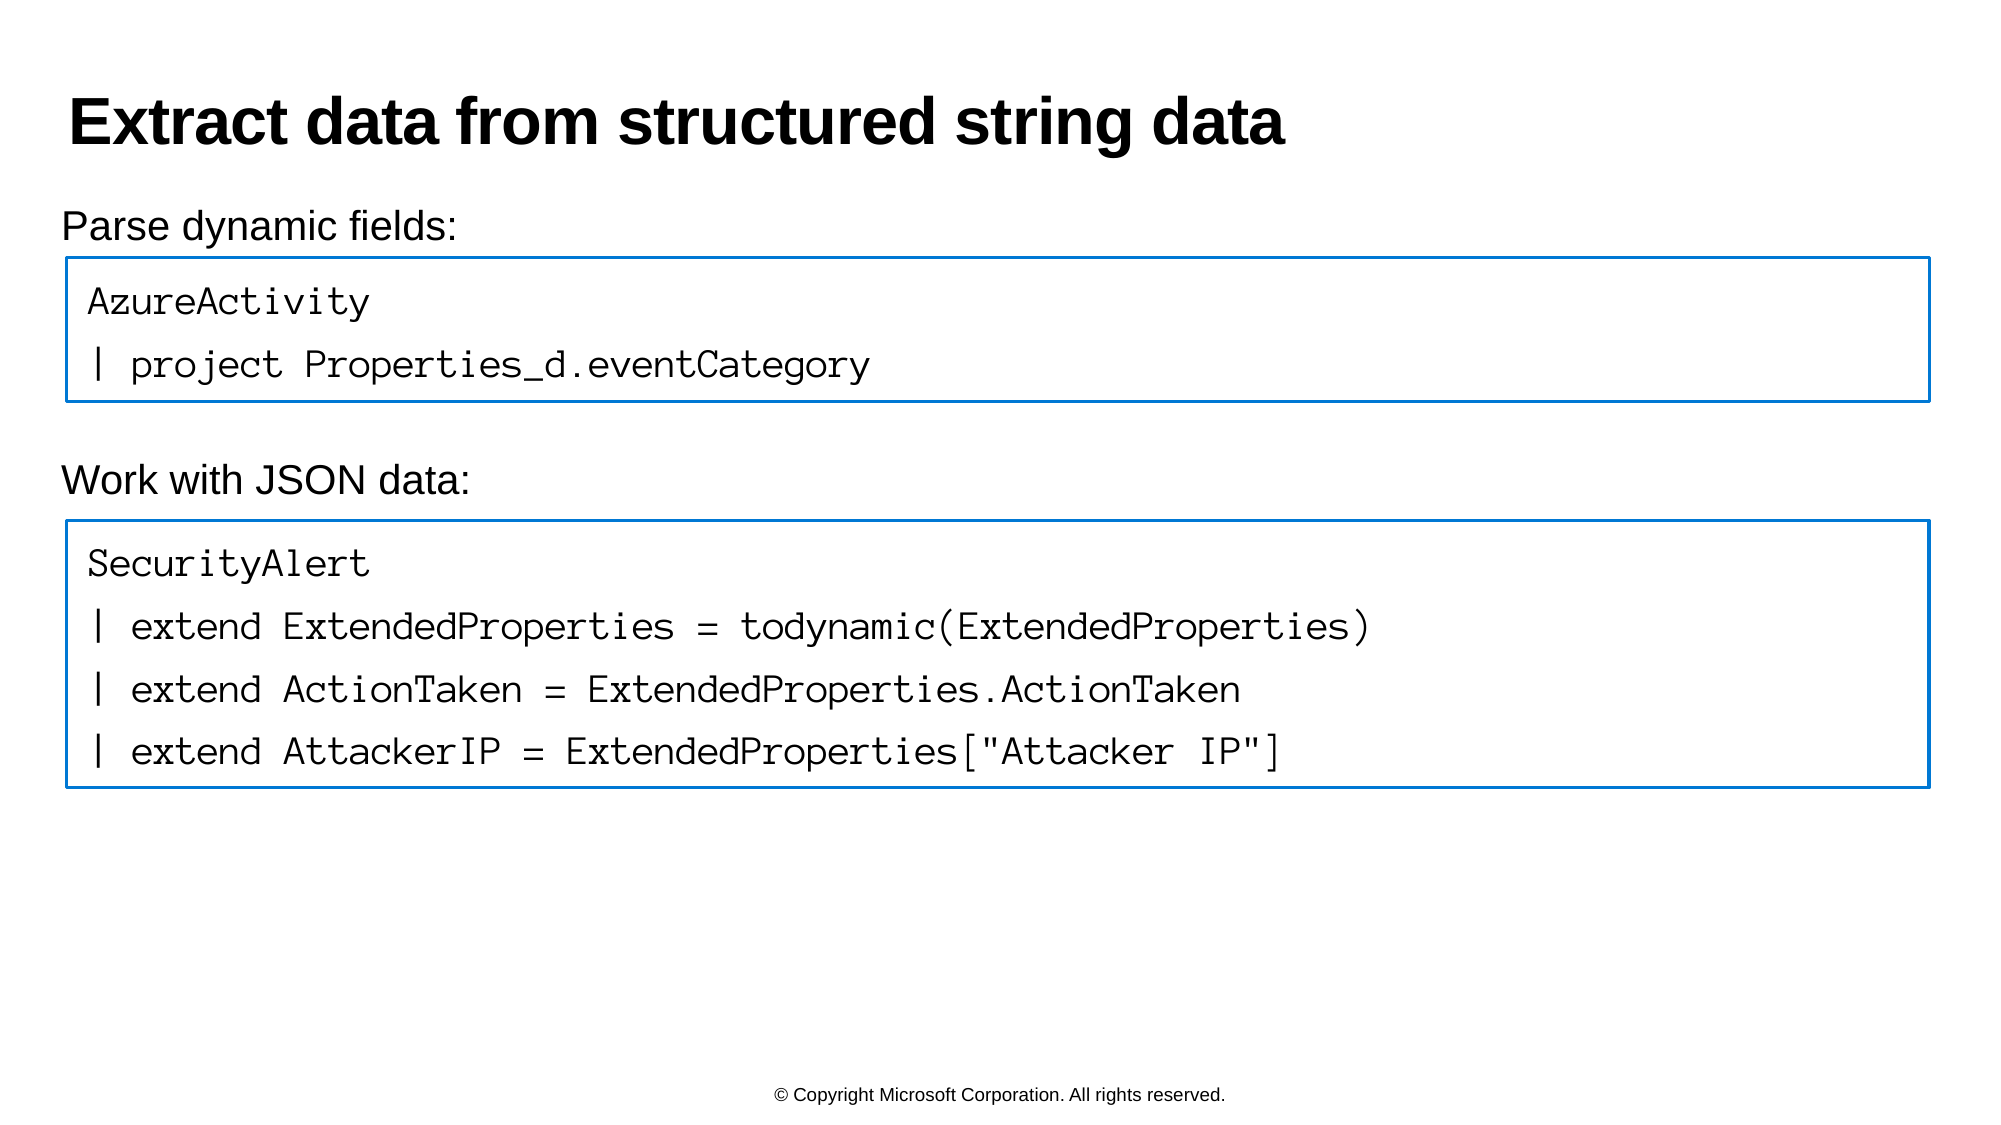

# Extract data from structured string data
Parse dynamic fields:
AzureActivity
| project Properties_d.eventCategory
Work with JSON data:
SecurityAlert
| extend ExtendedProperties = todynamic(ExtendedProperties)
| extend ActionTaken = ExtendedProperties.ActionTaken
| extend AttackerIP = ExtendedProperties["Attacker IP"]